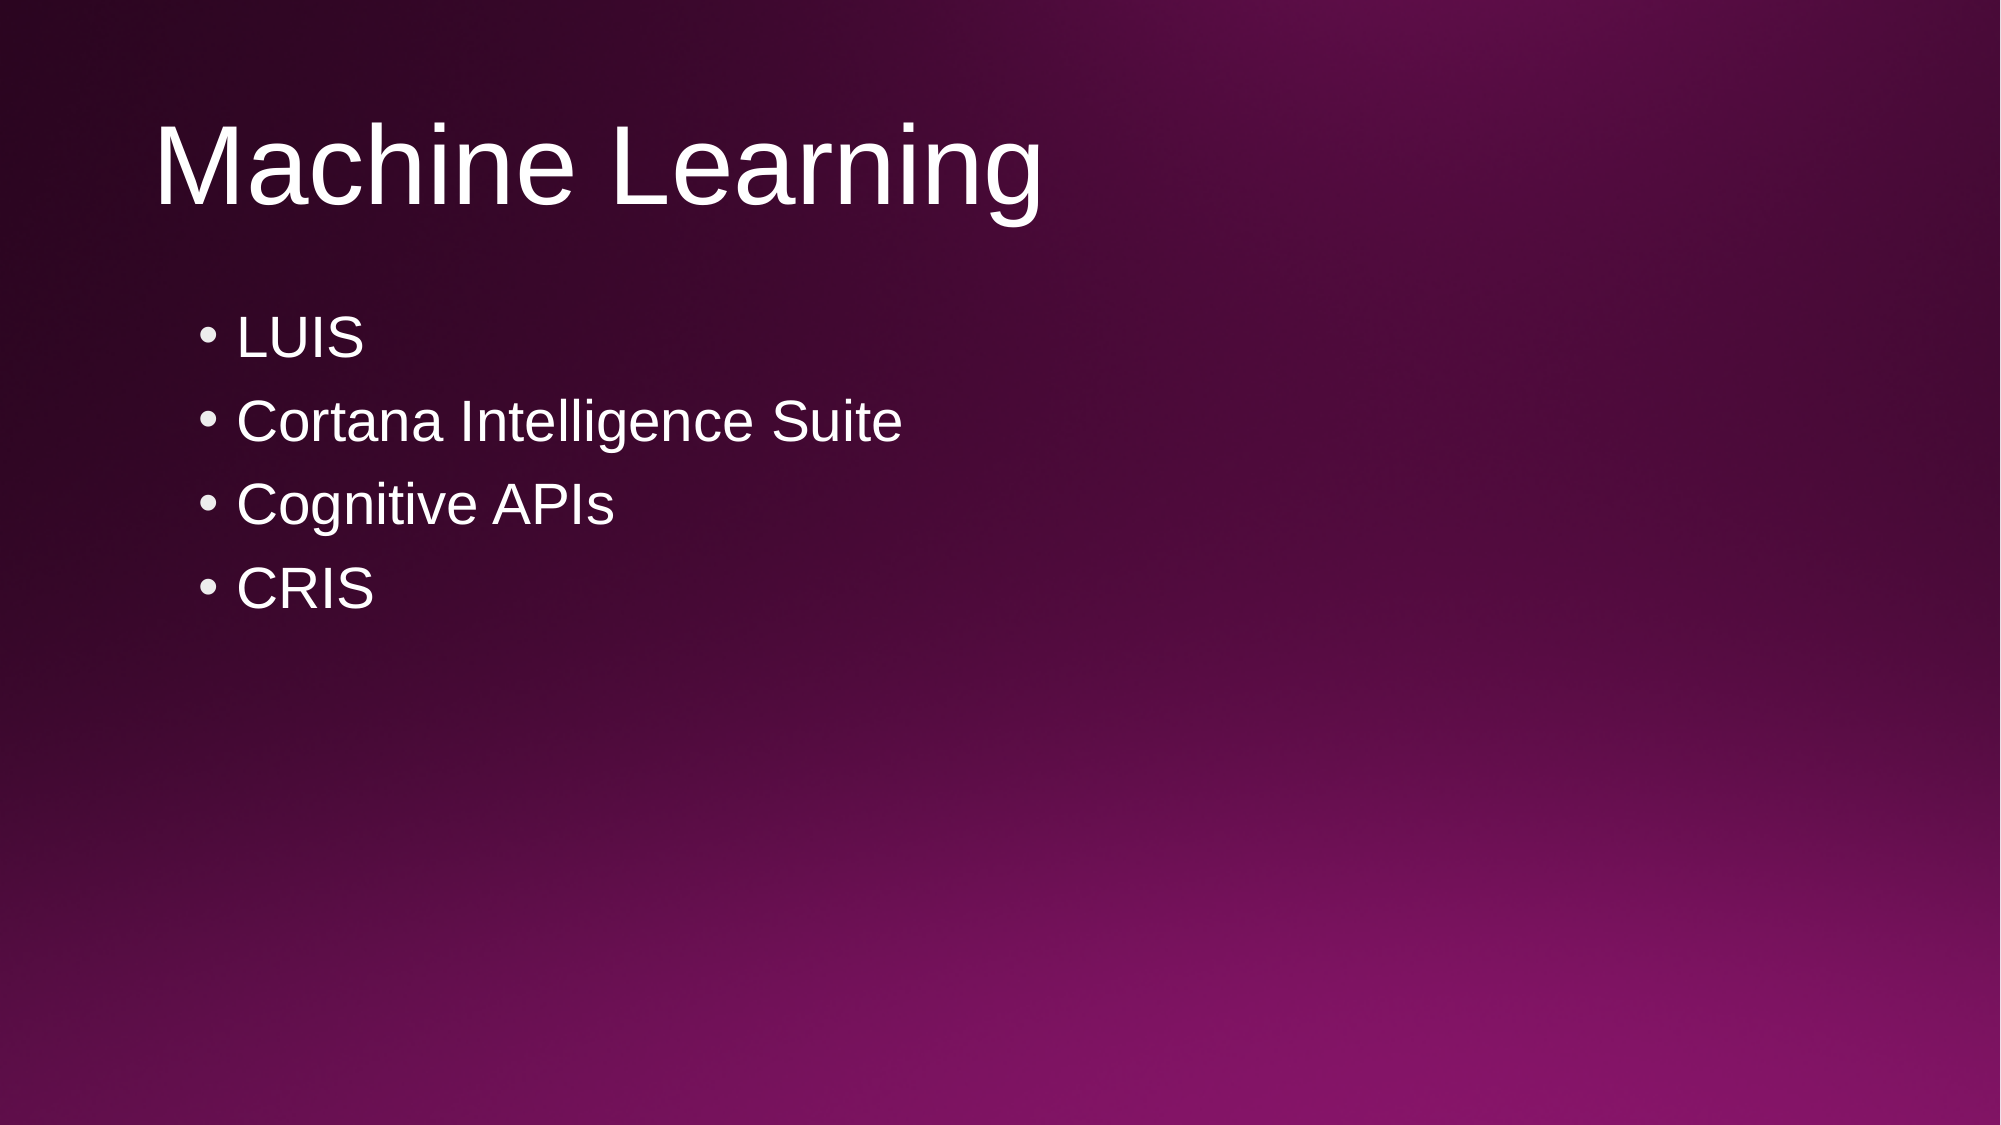

# Machine Learning
LUIS
Cortana Intelligence Suite
Cognitive APIs
CRIS